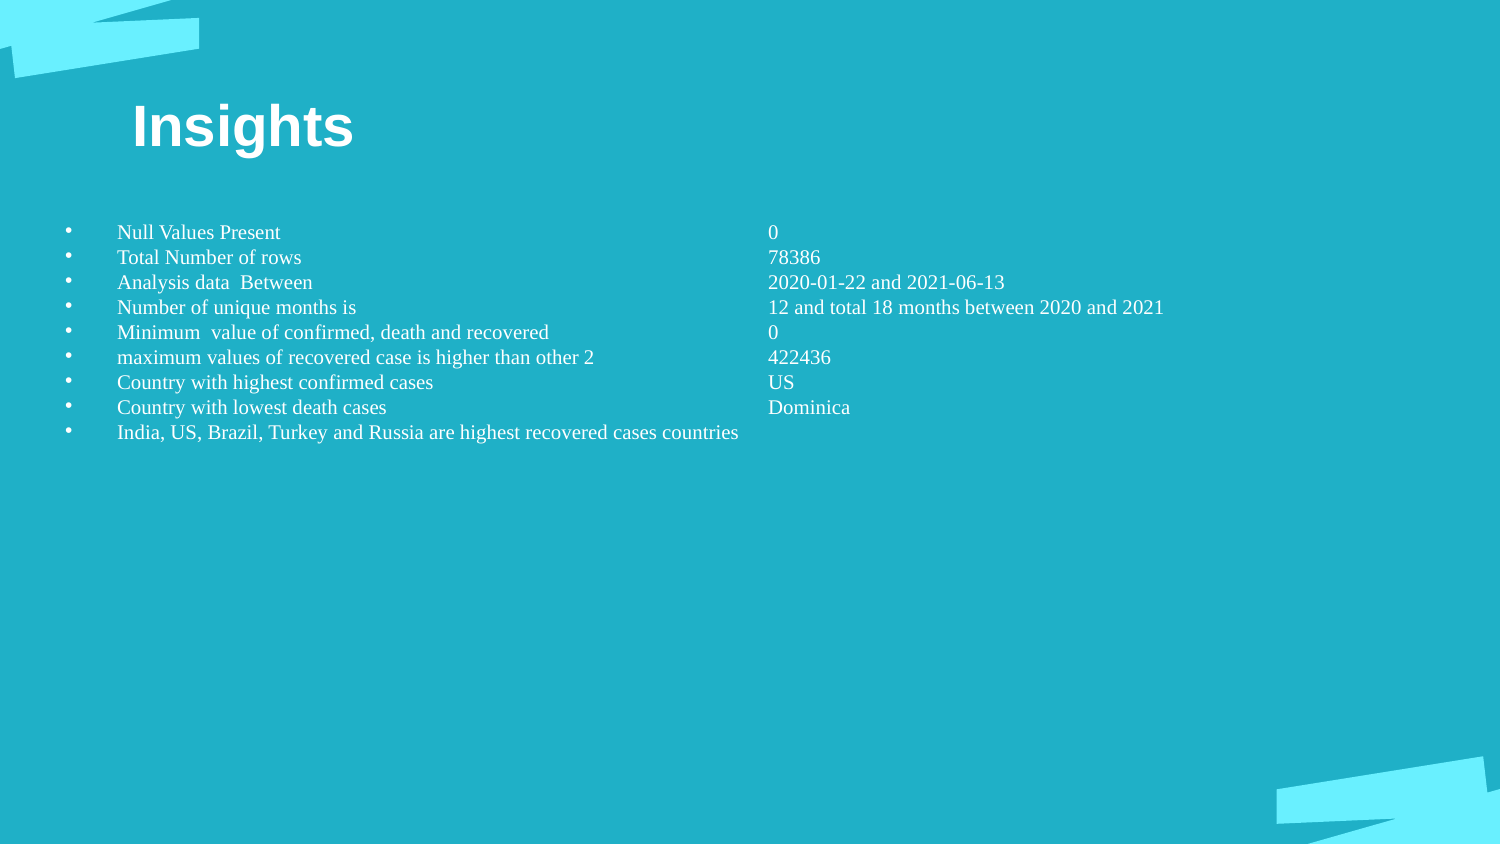

# Insights
Null Values Present
Total Number of rows
Analysis data  Between
Number of unique months is
Minimum  value of confirmed, death and recovered
maximum values of recovered case is higher than other 2
Country with highest confirmed cases
Country with lowest death cases
India, US, Brazil, Turkey and Russia are highest recovered cases countries

0
78386
2020-01-22 and 2021-06-13
12 and total 18 months between 2020 and 2021
0
422436
US
Dominica